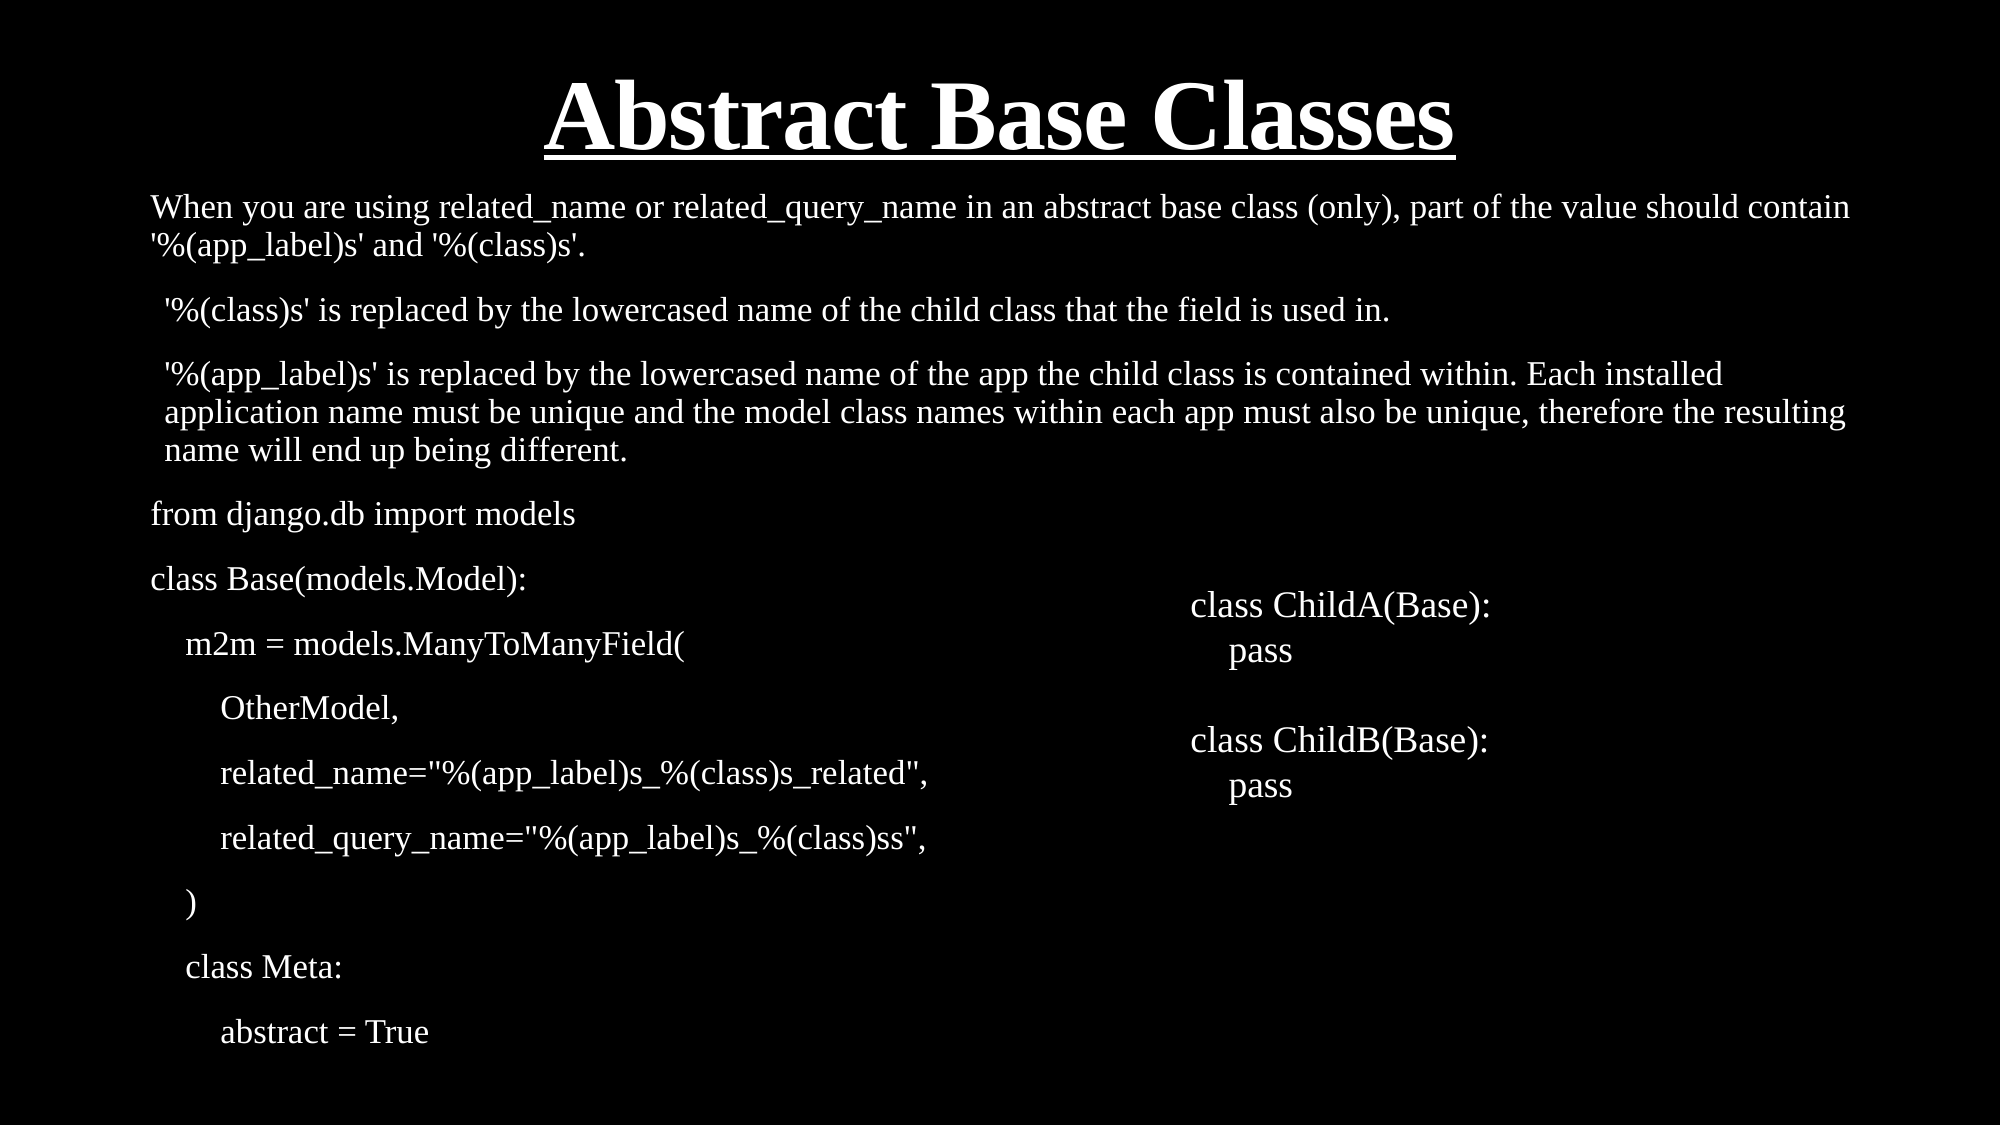

# Abstract Base Classes
When you are using related_name or related_query_name in an abstract base class (only), part of the value should contain '%(app_label)s' and '%(class)s'.
'%(class)s' is replaced by the lowercased name of the child class that the field is used in.
'%(app_label)s' is replaced by the lowercased name of the app the child class is contained within. Each installed application name must be unique and the model class names within each app must also be unique, therefore the resulting name will end up being different.
from django.db import models
class Base(models.Model):
    m2m = models.ManyToManyField(
        OtherModel,
        related_name="%(app_label)s_%(class)s_related",
        related_query_name="%(app_label)s_%(class)ss",
    )
    class Meta:
        abstract = True
class ChildA(Base):
    pass

class ChildB(Base):
    pass